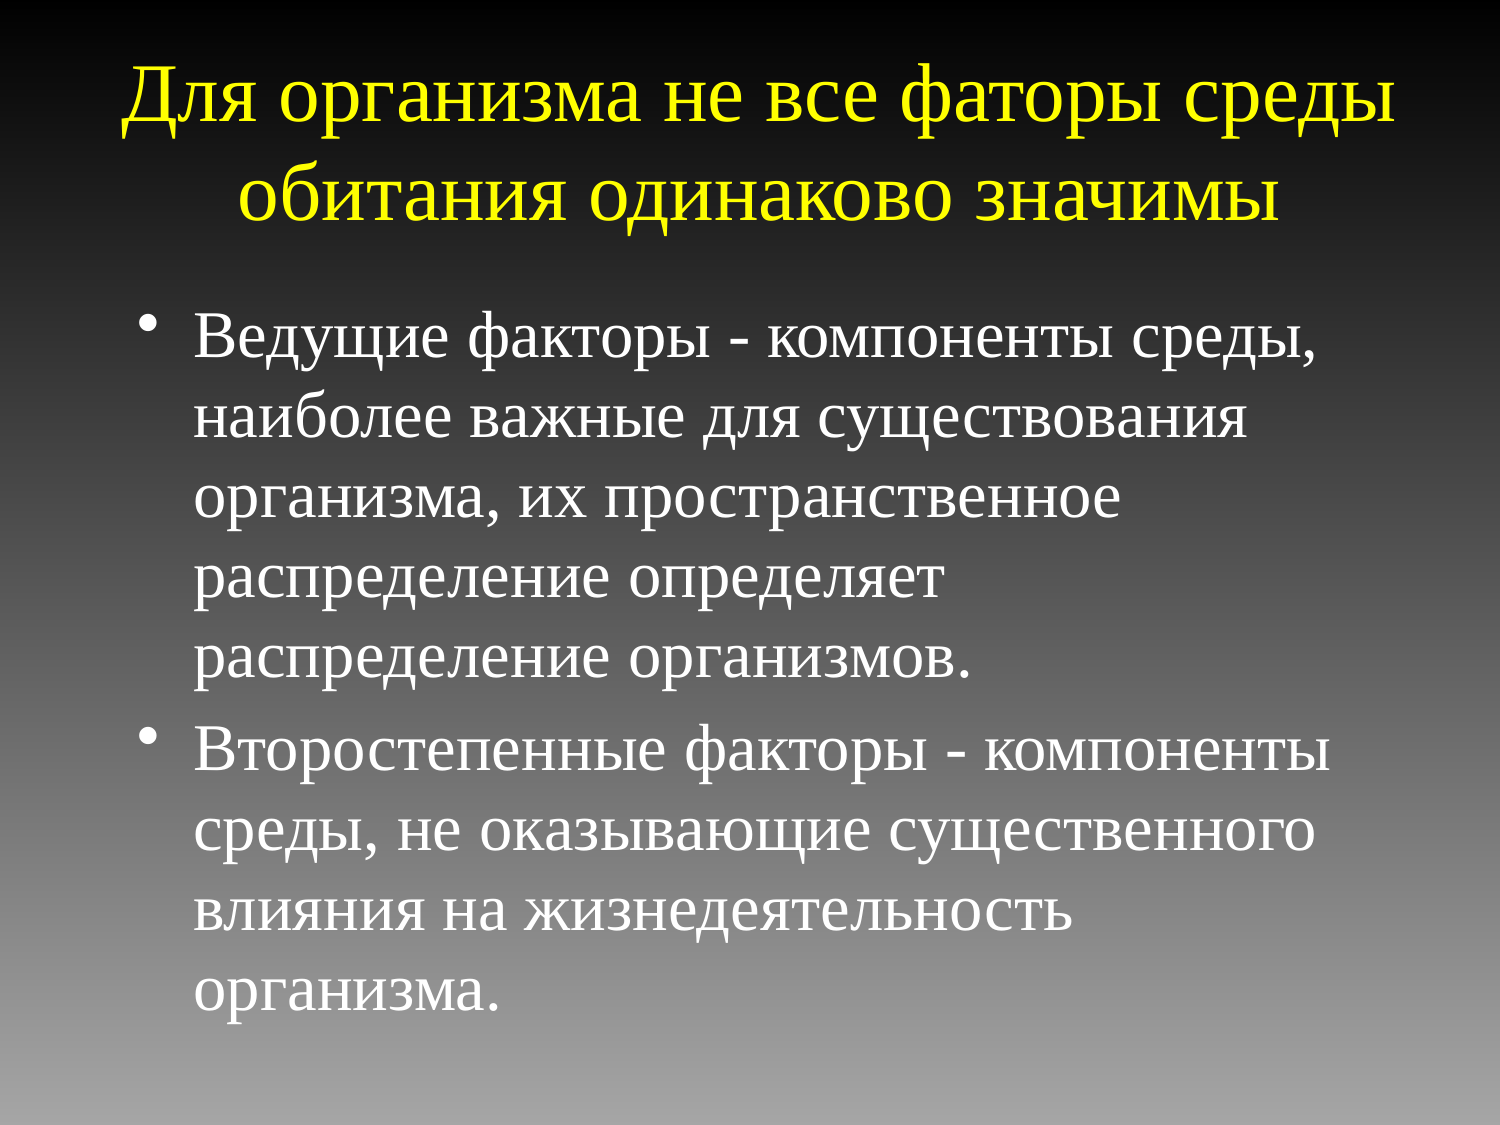

# Для организма не все фаторы среды обитания одинаково значимы
Ведущие факторы - компоненты среды, наиболее важные для существования организма, их пространственное распределение определяет распределение организмов.
Второстепенные факторы - компоненты среды, не оказывающие существенного влияния на жизнедеятельность организма.